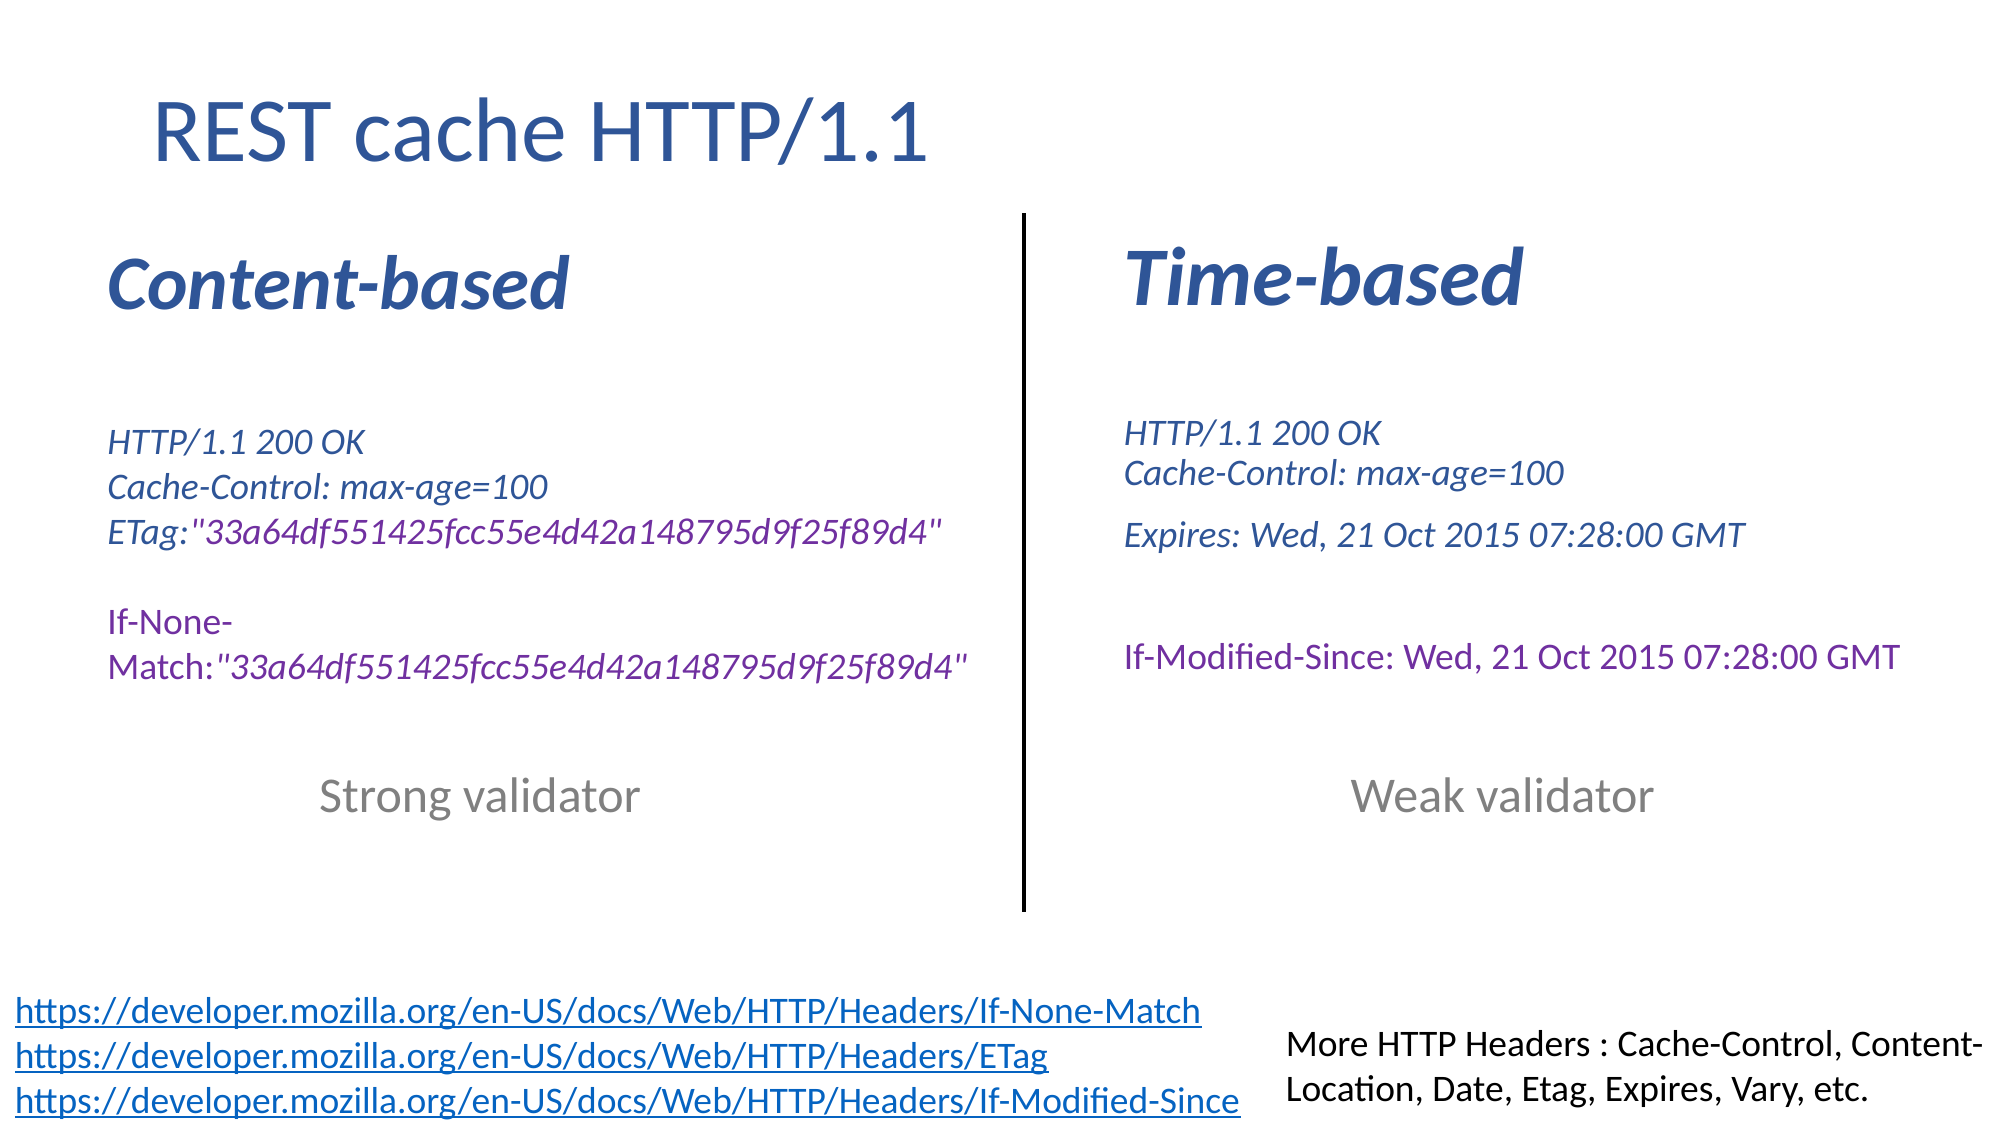

# REST cache HTTP/1.1
Content-based

HTTP/1.1 200 OK
Cache-Control: max-age=100
ETag:"33a64df551425fcc55e4d42a148795d9f25f89d4"

If-None-Match:"33a64df551425fcc55e4d42a148795d9f25f89d4"
Time-based
HTTP/1.1 200 OK
Cache-Control: max-age=100
Expires: Wed, 21 Oct 2015 07:28:00 GMT

If-Modified-Since: Wed, 21 Oct 2015 07:28:00 GMT

Strong validator
Weak validator
https://developer.mozilla.org/en-US/docs/Web/HTTP/Headers/If-None-Match
https://developer.mozilla.org/en-US/docs/Web/HTTP/Headers/ETag
https://developer.mozilla.org/en-US/docs/Web/HTTP/Headers/If-Modified-Since

More HTTP Headers : Cache-Control, Content-Location, Date, Etag, Expires, Vary, etc.